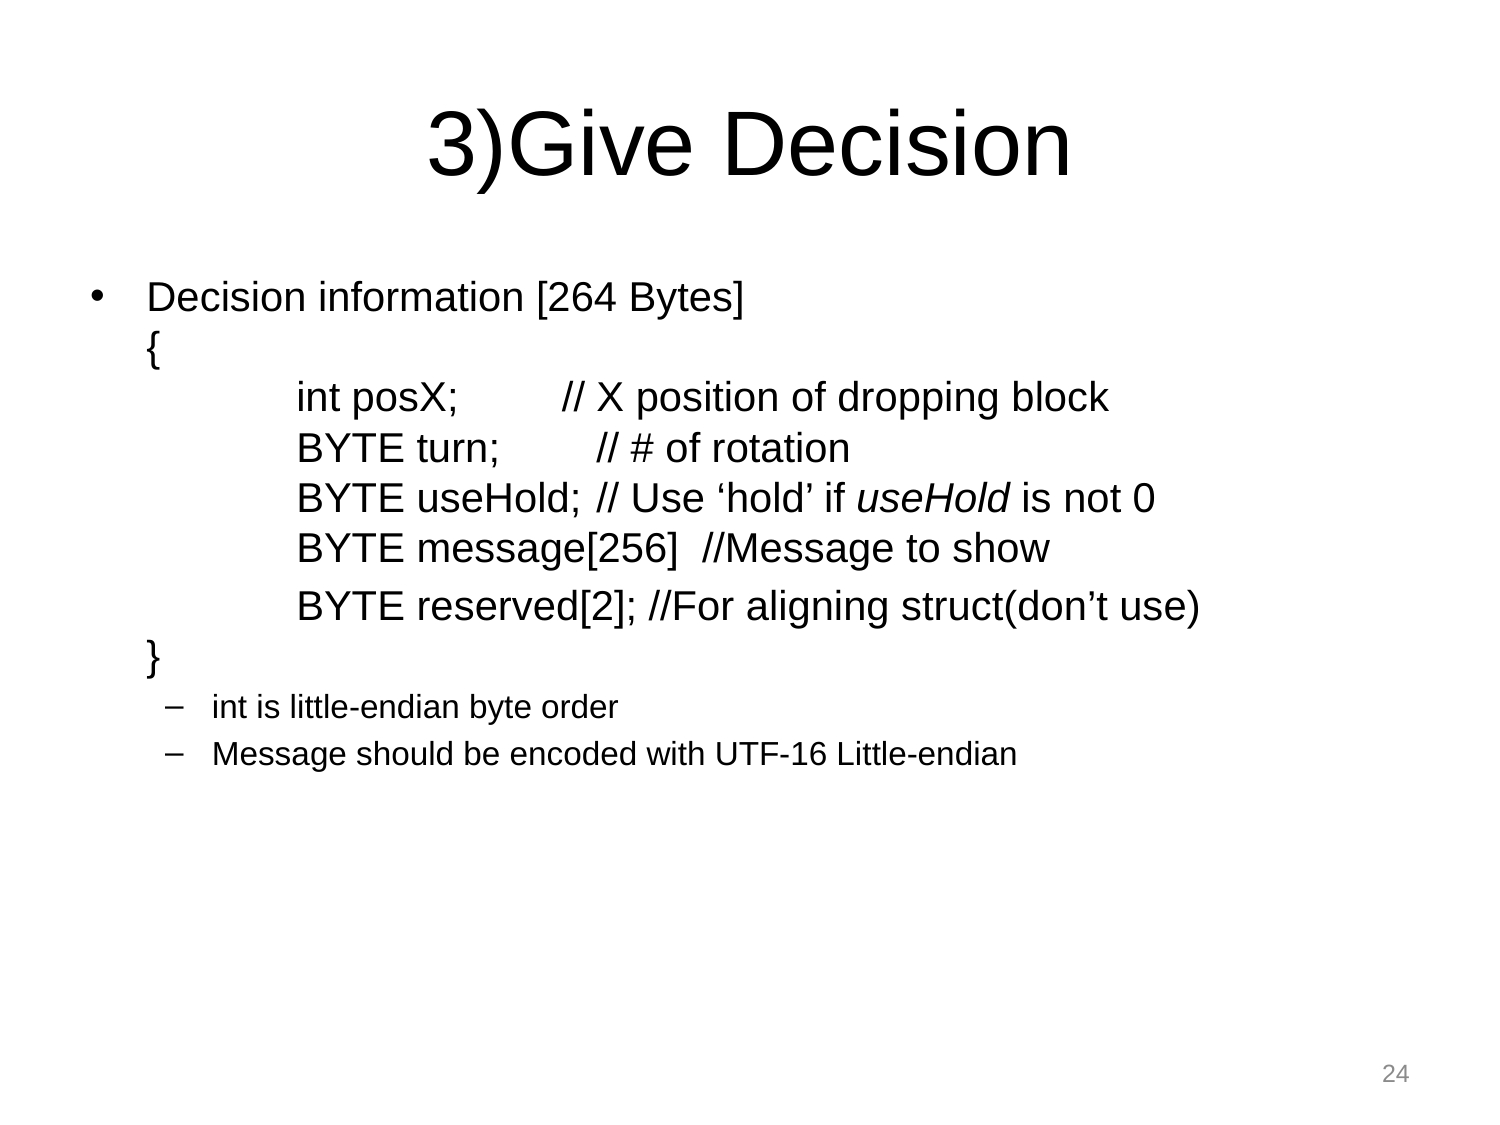

# 3)Give Decision
Decision information [264 Bytes]
{
	int posX;         // X position of dropping block
	BYTE turn;	// # of rotation
	BYTE useHold;	// Use ‘hold’ if useHold is not 0
	BYTE message[256]  //Message to show
		BYTE reserved[2]; //For aligning struct(don’t use)
}
int is little-endian byte order
Message should be encoded with UTF-16 Little-endian

24